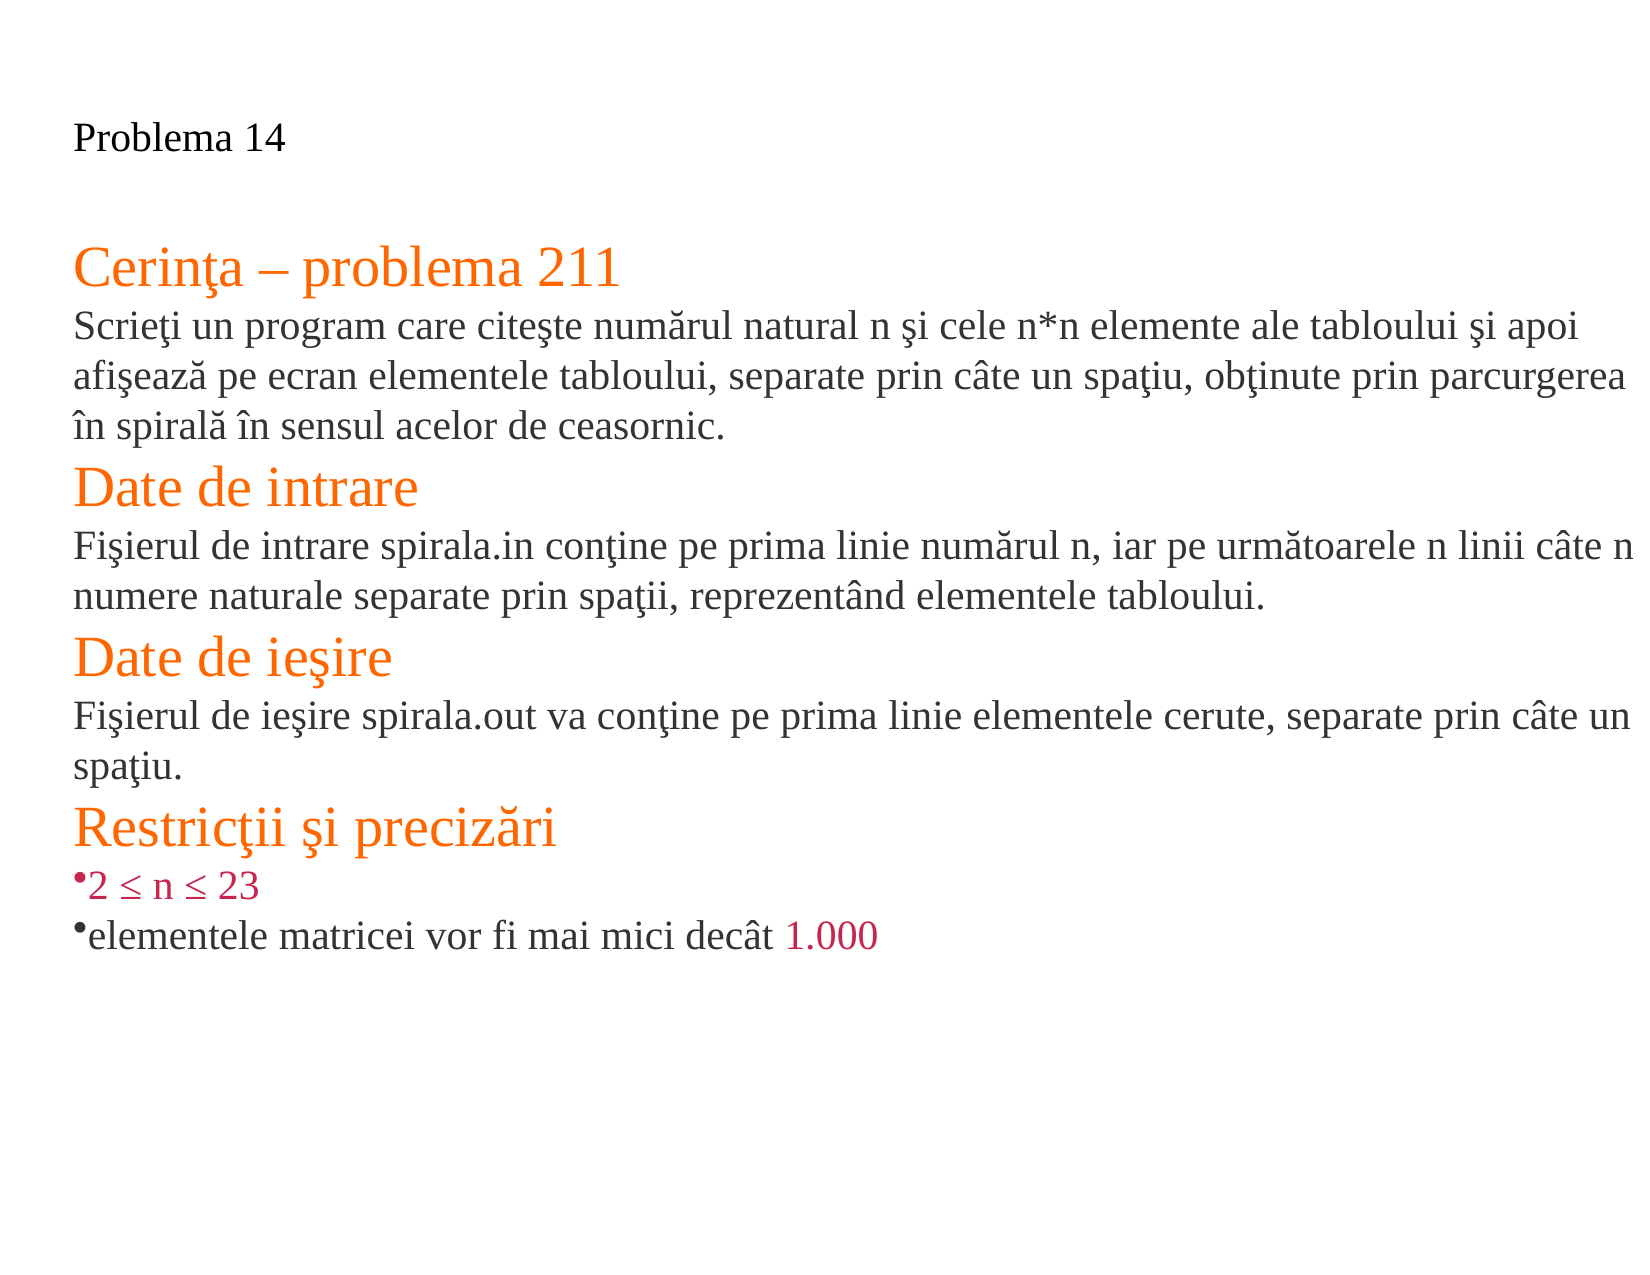

Problema 14
Cerinţa – problema 211
Scrieţi un program care citeşte numărul natural n şi cele n*n elemente ale tabloului şi apoi afişează pe ecran elementele tabloului, separate prin câte un spaţiu, obţinute prin parcurgerea în spirală în sensul acelor de ceasornic.
Date de intrare
Fişierul de intrare spirala.in conţine pe prima linie numărul n, iar pe următoarele n linii câte n numere naturale separate prin spaţii, reprezentând elementele tabloului.
Date de ieşire
Fişierul de ieşire spirala.out va conţine pe prima linie elementele cerute, separate prin câte un spaţiu.
Restricţii şi precizări
2 ≤ n ≤ 23
elementele matricei vor fi mai mici decât 1.000